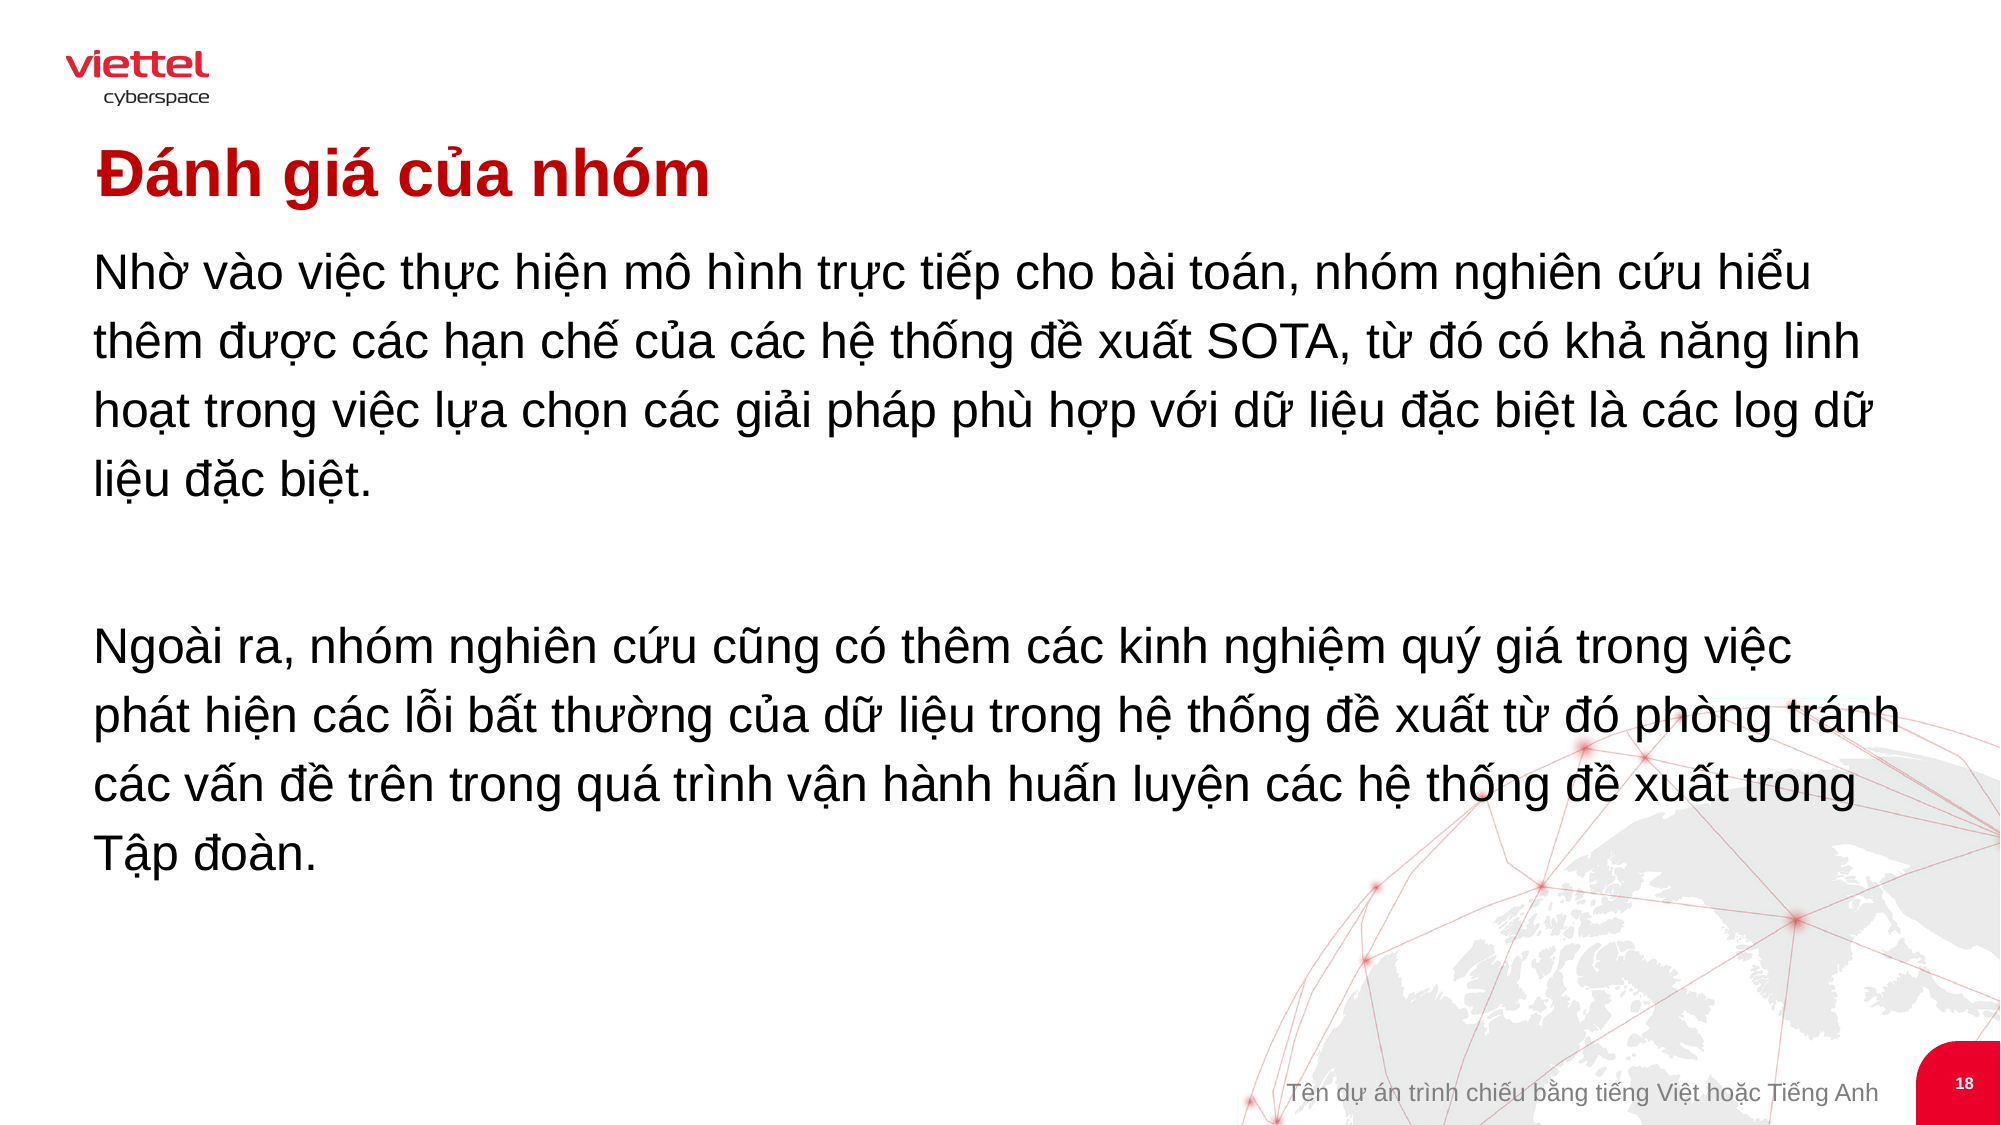

Đánh giá của nhóm
Nhờ vào việc thực hiện mô hình trực tiếp cho bài toán, nhóm nghiên cứu hiểu thêm được các hạn chế của các hệ thống đề xuất SOTA, từ đó có khả năng linh hoạt trong việc lựa chọn các giải pháp phù hợp với dữ liệu đặc biệt là các log dữ liệu đặc biệt.

Ngoài ra, nhóm nghiên cứu cũng có thêm các kinh nghiệm quý giá trong việc phát hiện các lỗi bất thường của dữ liệu trong hệ thống đề xuất từ đó phòng tránh các vấn đề trên trong quá trình vận hành huấn luyện các hệ thống đề xuất trong Tập đoàn.